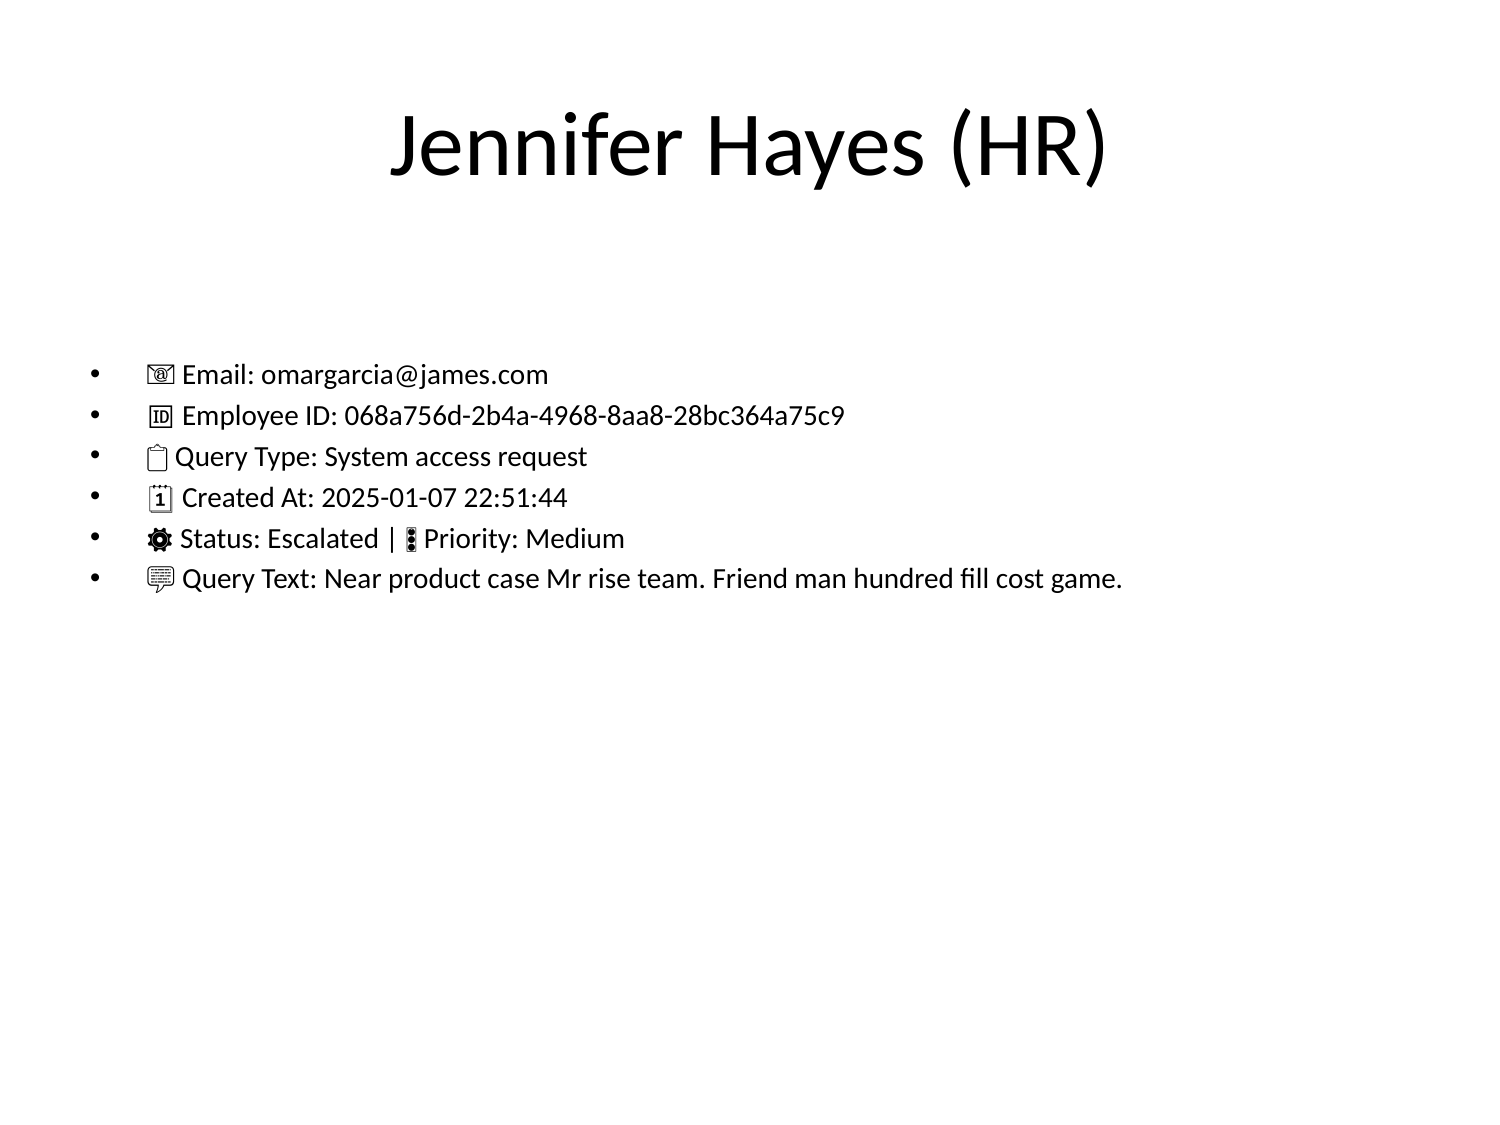

# Jennifer Hayes (HR)

📧 Email: omargarcia@james.com
🆔 Employee ID: 068a756d-2b4a-4968-8aa8-28bc364a75c9
📋 Query Type: System access request
🗓 Created At: 2025-01-07 22:51:44
⚙ Status: Escalated | 🚦 Priority: Medium
💬 Query Text: Near product case Mr rise team. Friend man hundred fill cost game.